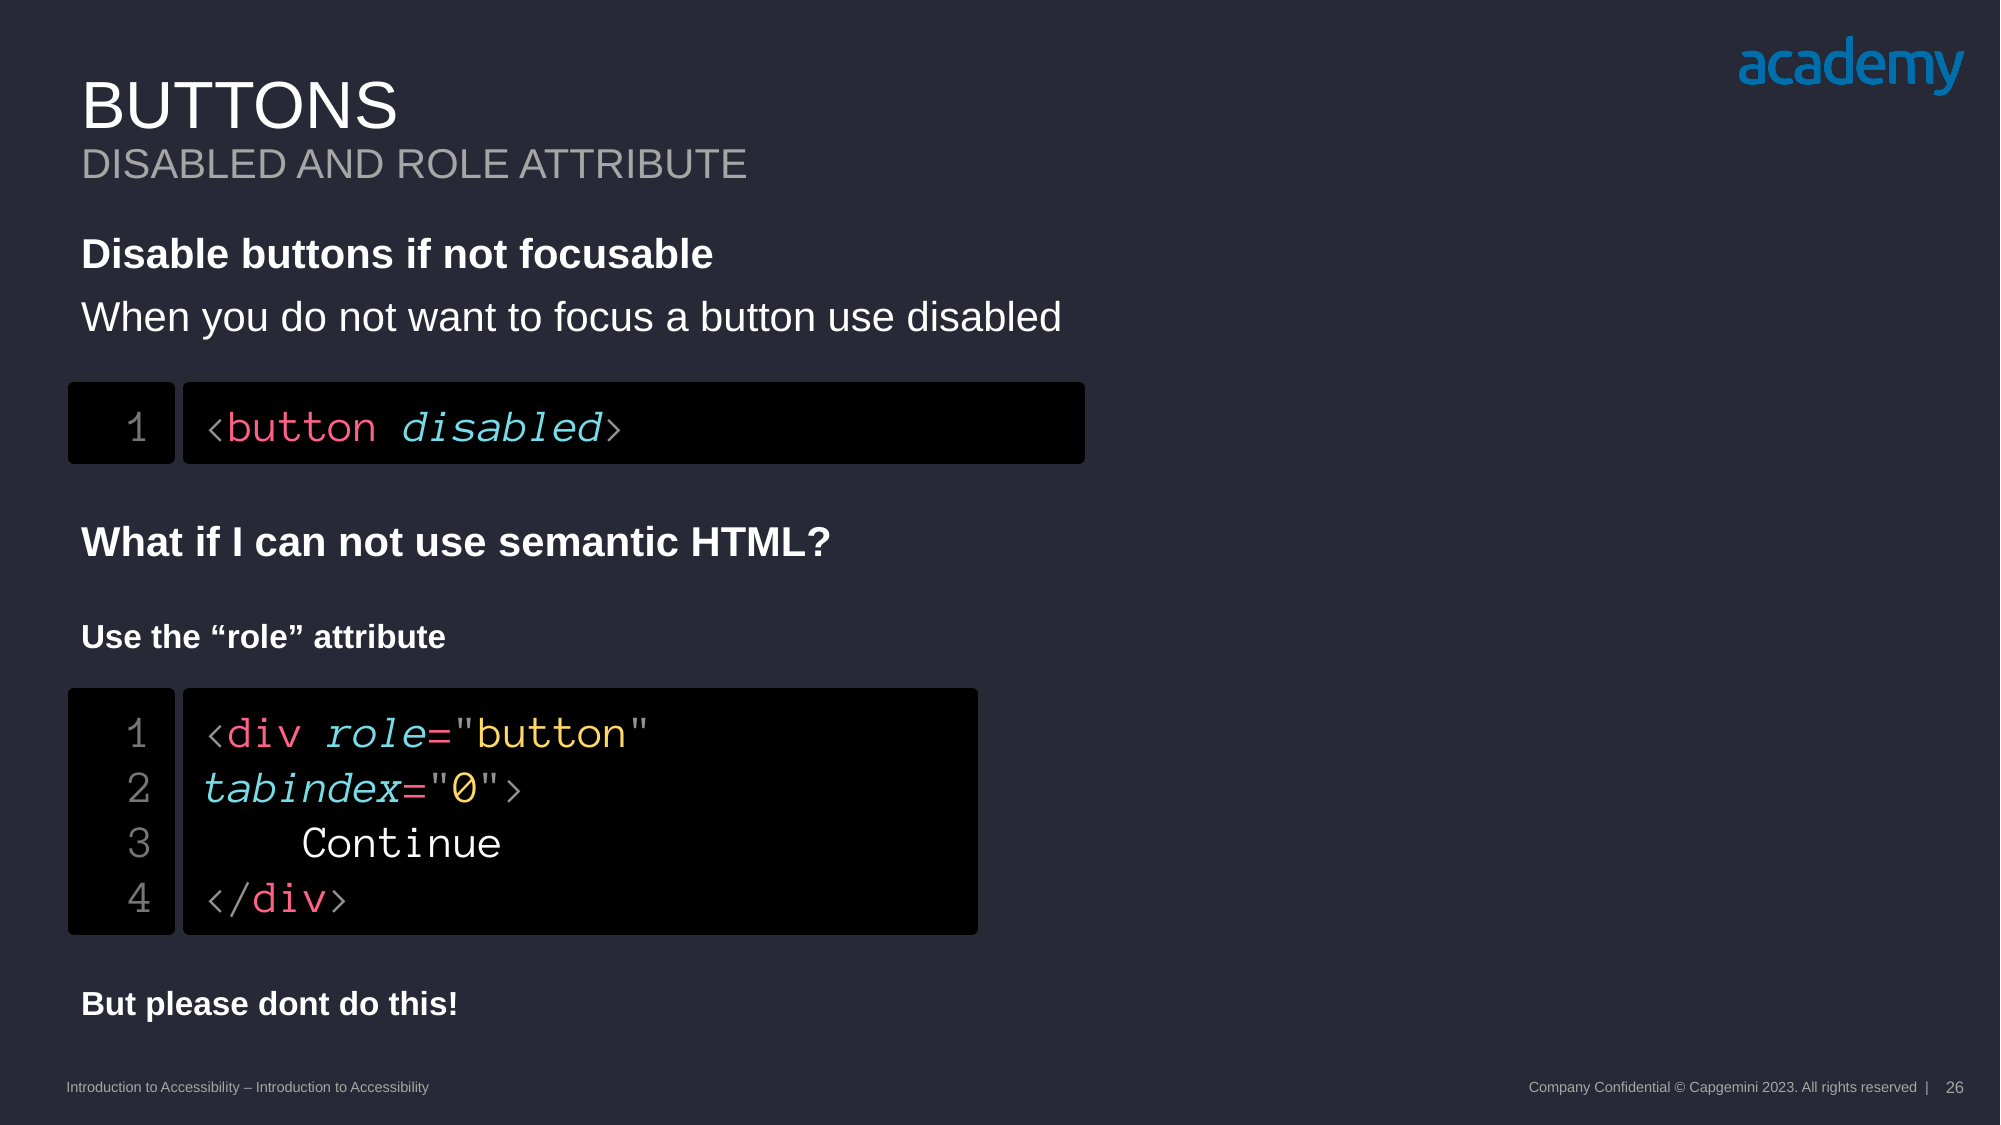

Buttons
Disabled and role attribute
Disable buttons if not focusable
When you do not want to focus a button use disabled

What if I can not use semantic HTML?
Use the “role” attribute

But please dont do this!
1
<button disabled>
1
2
3
4
<div role="button" tabindex="0">
    Continue
</div>